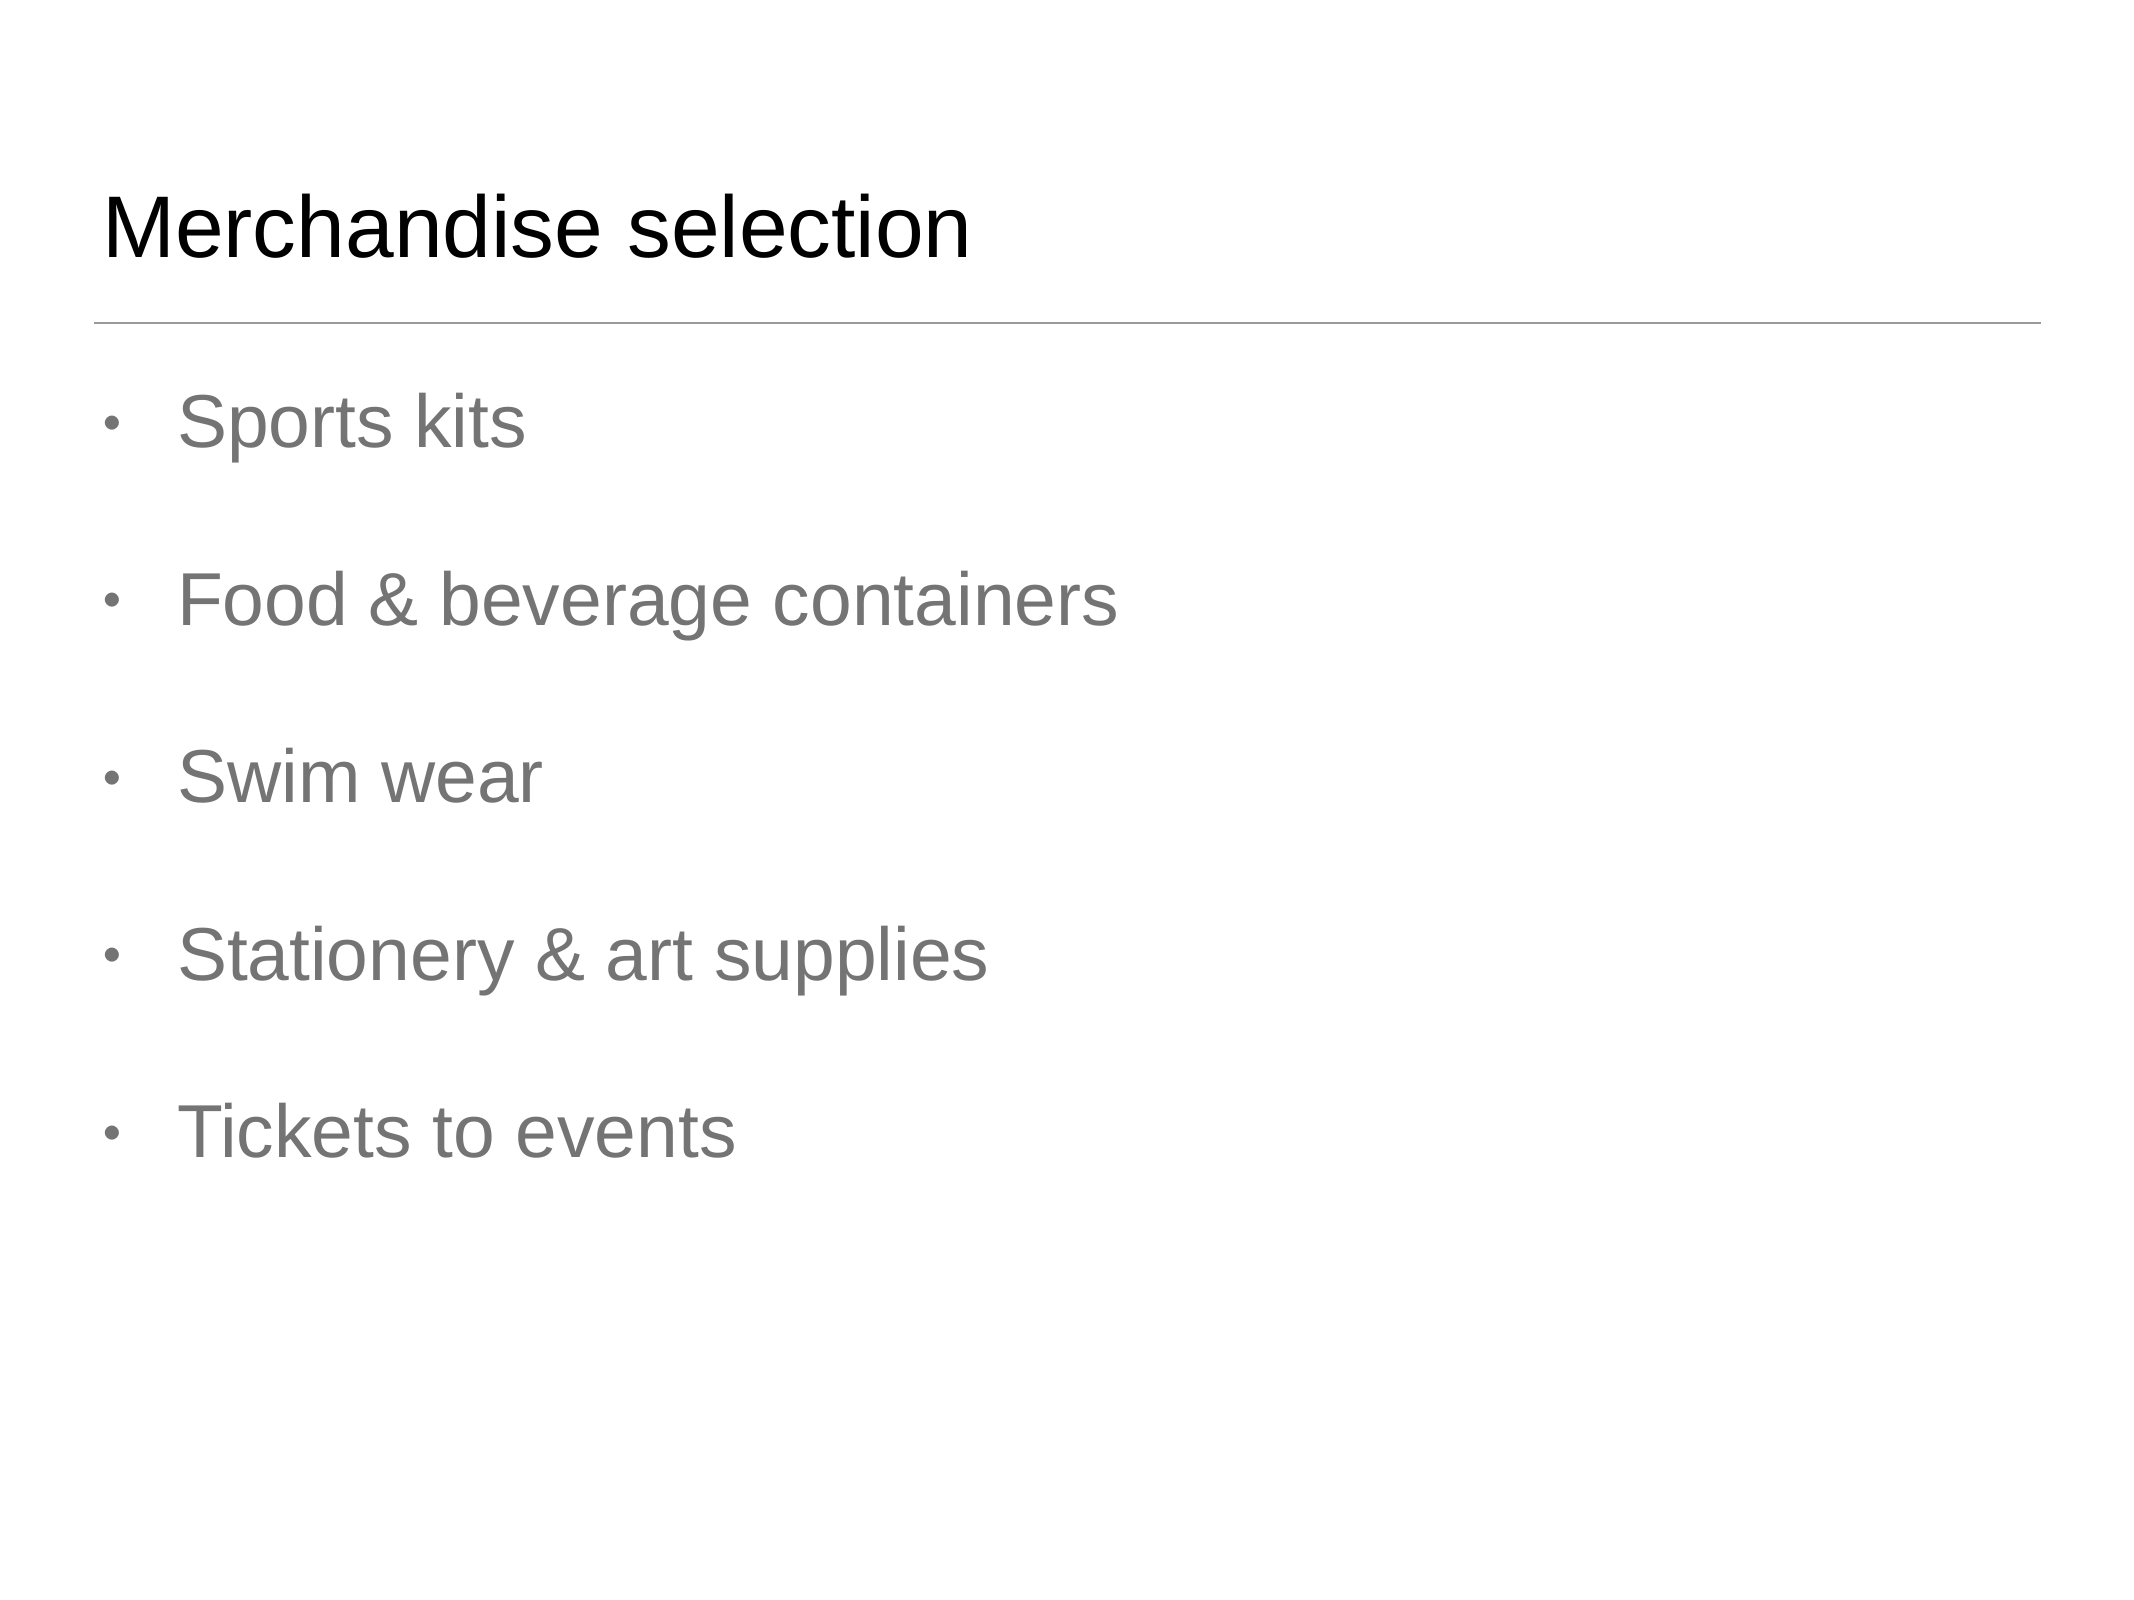

# Merchandise selection
Sports kits
Food & beverage containers
Swim wear
Stationery & art supplies
Tickets to events